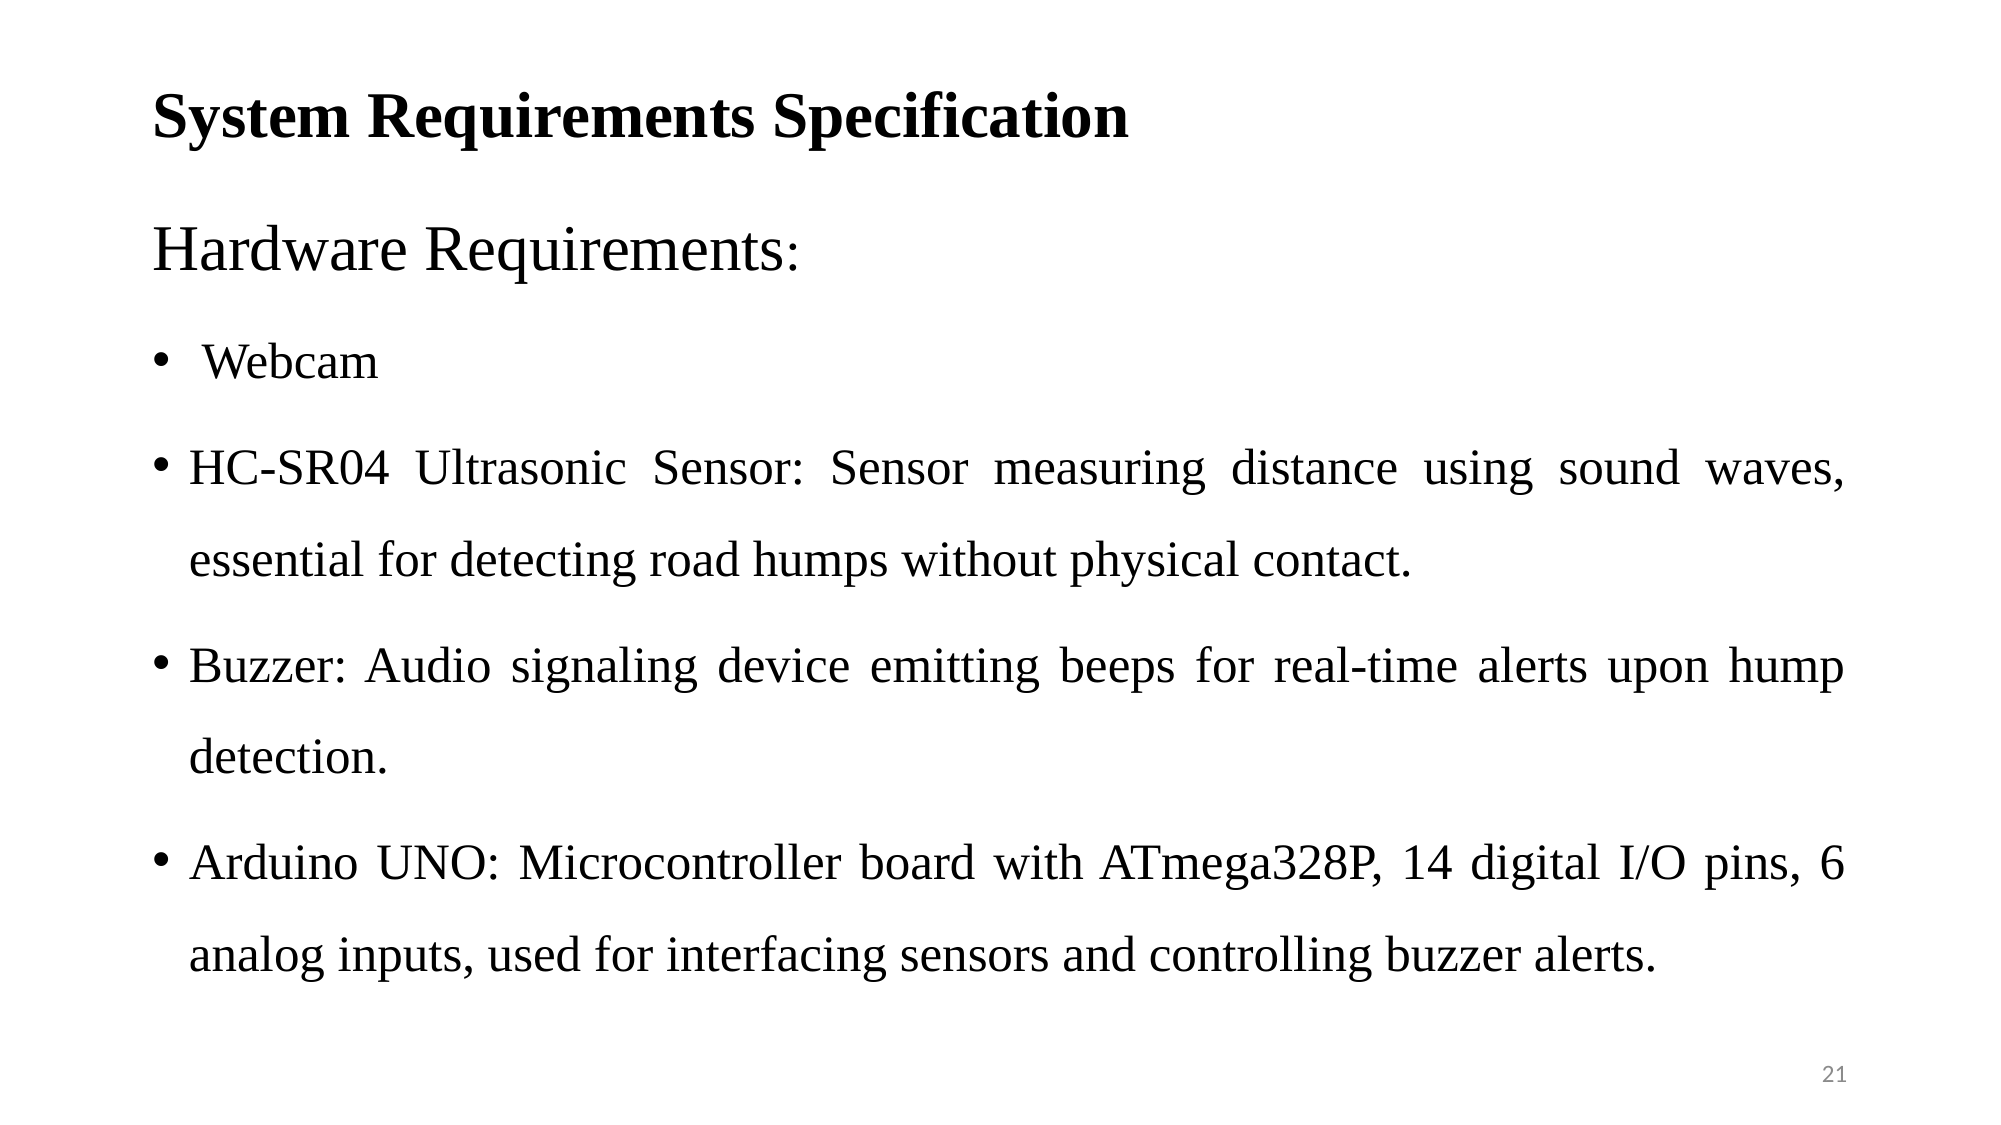

System Requirements Specification
Hardware Requirements:
 Webcam
HC-SR04 Ultrasonic Sensor: Sensor measuring distance using sound waves, essential for detecting road humps without physical contact.
Buzzer: Audio signaling device emitting beeps for real-time alerts upon hump detection.
Arduino UNO: Microcontroller board with ATmega328P, 14 digital I/O pins, 6 analog inputs, used for interfacing sensors and controlling buzzer alerts.

21